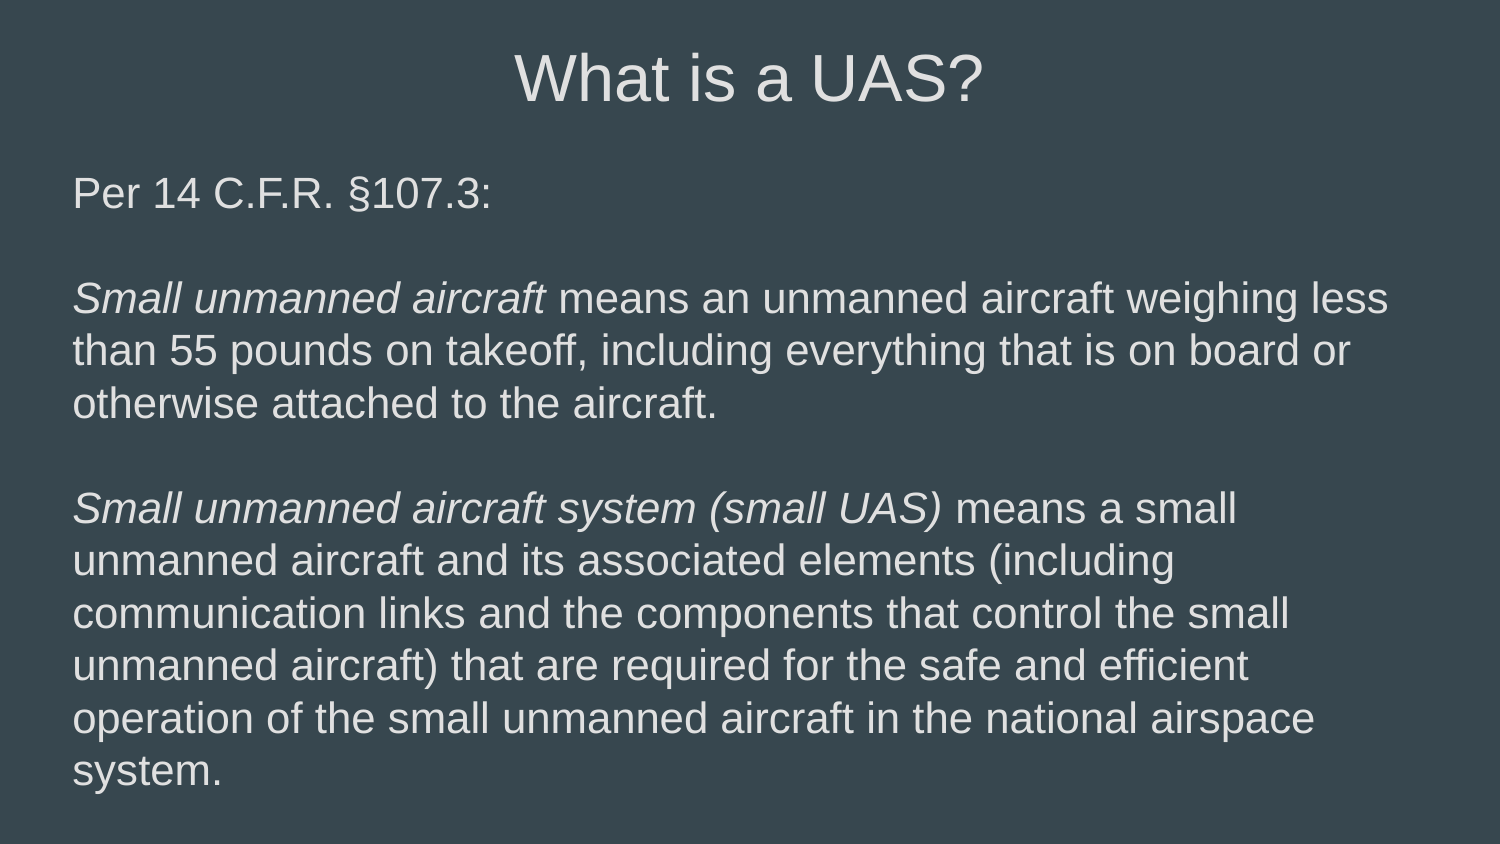

What is a UAS?
Per 14 C.F.R. §107.3:

Small unmanned aircraft means an unmanned aircraft weighing less than 55 pounds on takeoff, including everything that is on board or otherwise attached to the aircraft.

Small unmanned aircraft system (small UAS) means a small unmanned aircraft and its associated elements (including communication links and the components that control the small unmanned aircraft) that are required for the safe and efficient operation of the small unmanned aircraft in the national airspace system.